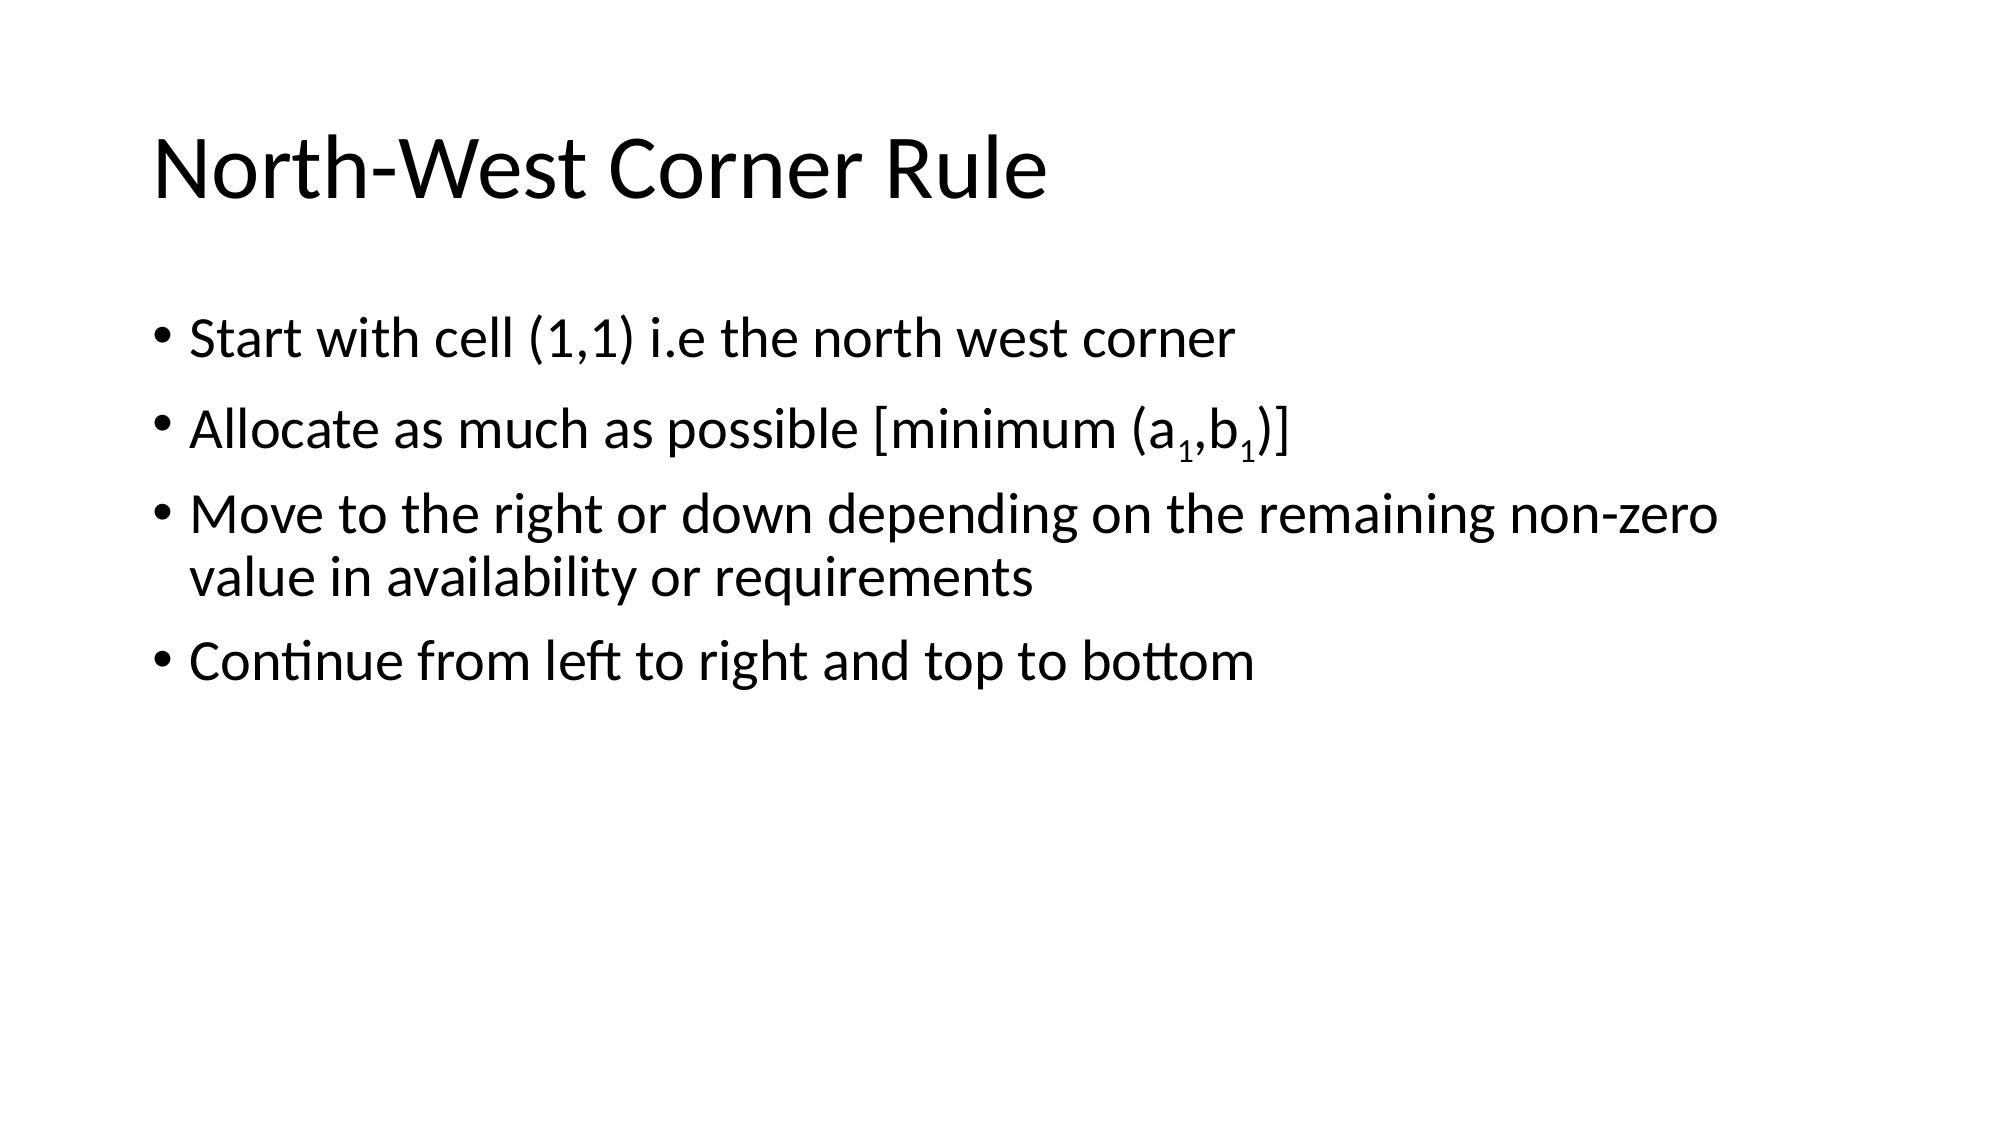

# North-West Corner Rule
Start with cell (1,1) i.e the north west corner
Allocate as much as possible [minimum (a1,b1)]
Move to the right or down depending on the remaining non-zero value in availability or requirements
Continue from left to right and top to bottom